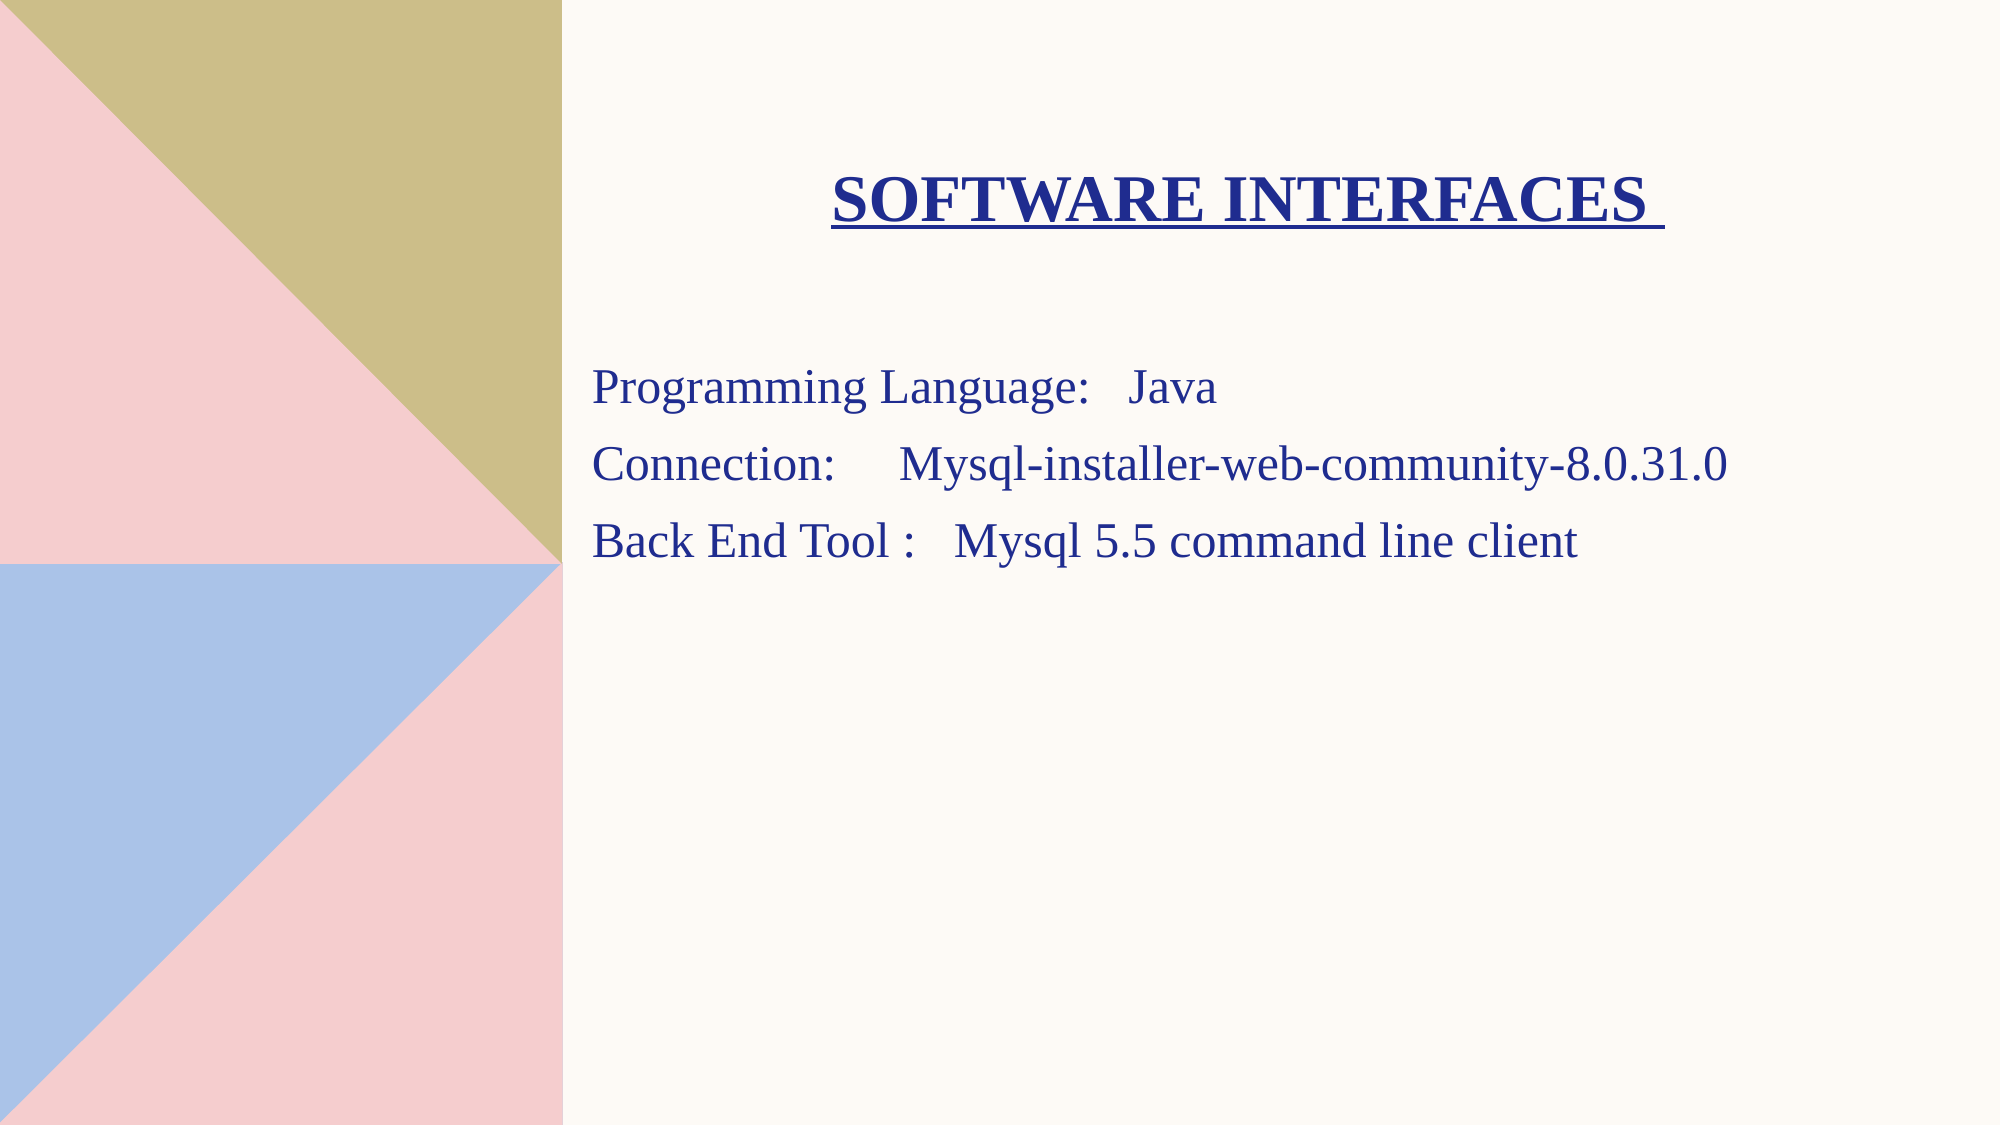

# Software Interfaces
Programming Language:   Java
Connection:     Mysql-installer-web-community-8.0.31.0
Back End Tool :   Mysql 5.5 command line client